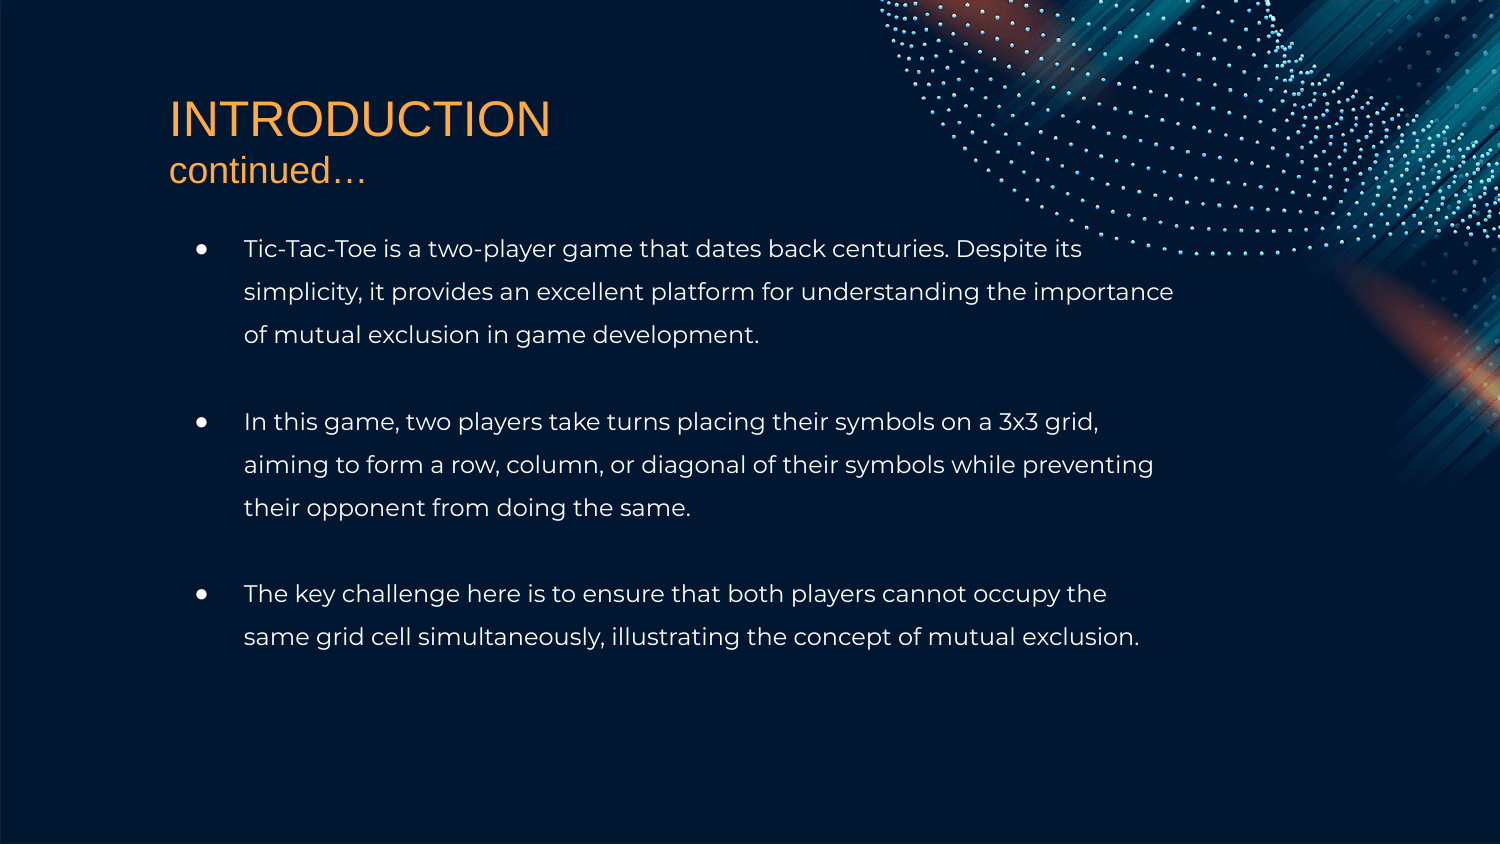

# INTRODUCTION continued…
Tic-Tac-Toe is a two-player game that dates back centuries. Despite its simplicity, it provides an excellent platform for understanding the importance of mutual exclusion in game development.

In this game, two players take turns placing their symbols on a 3x3 grid, aiming to form a row, column, or diagonal of their symbols while preventing their opponent from doing the same.

The key challenge here is to ensure that both players cannot occupy the same grid cell simultaneously, illustrating the concept of mutual exclusion.